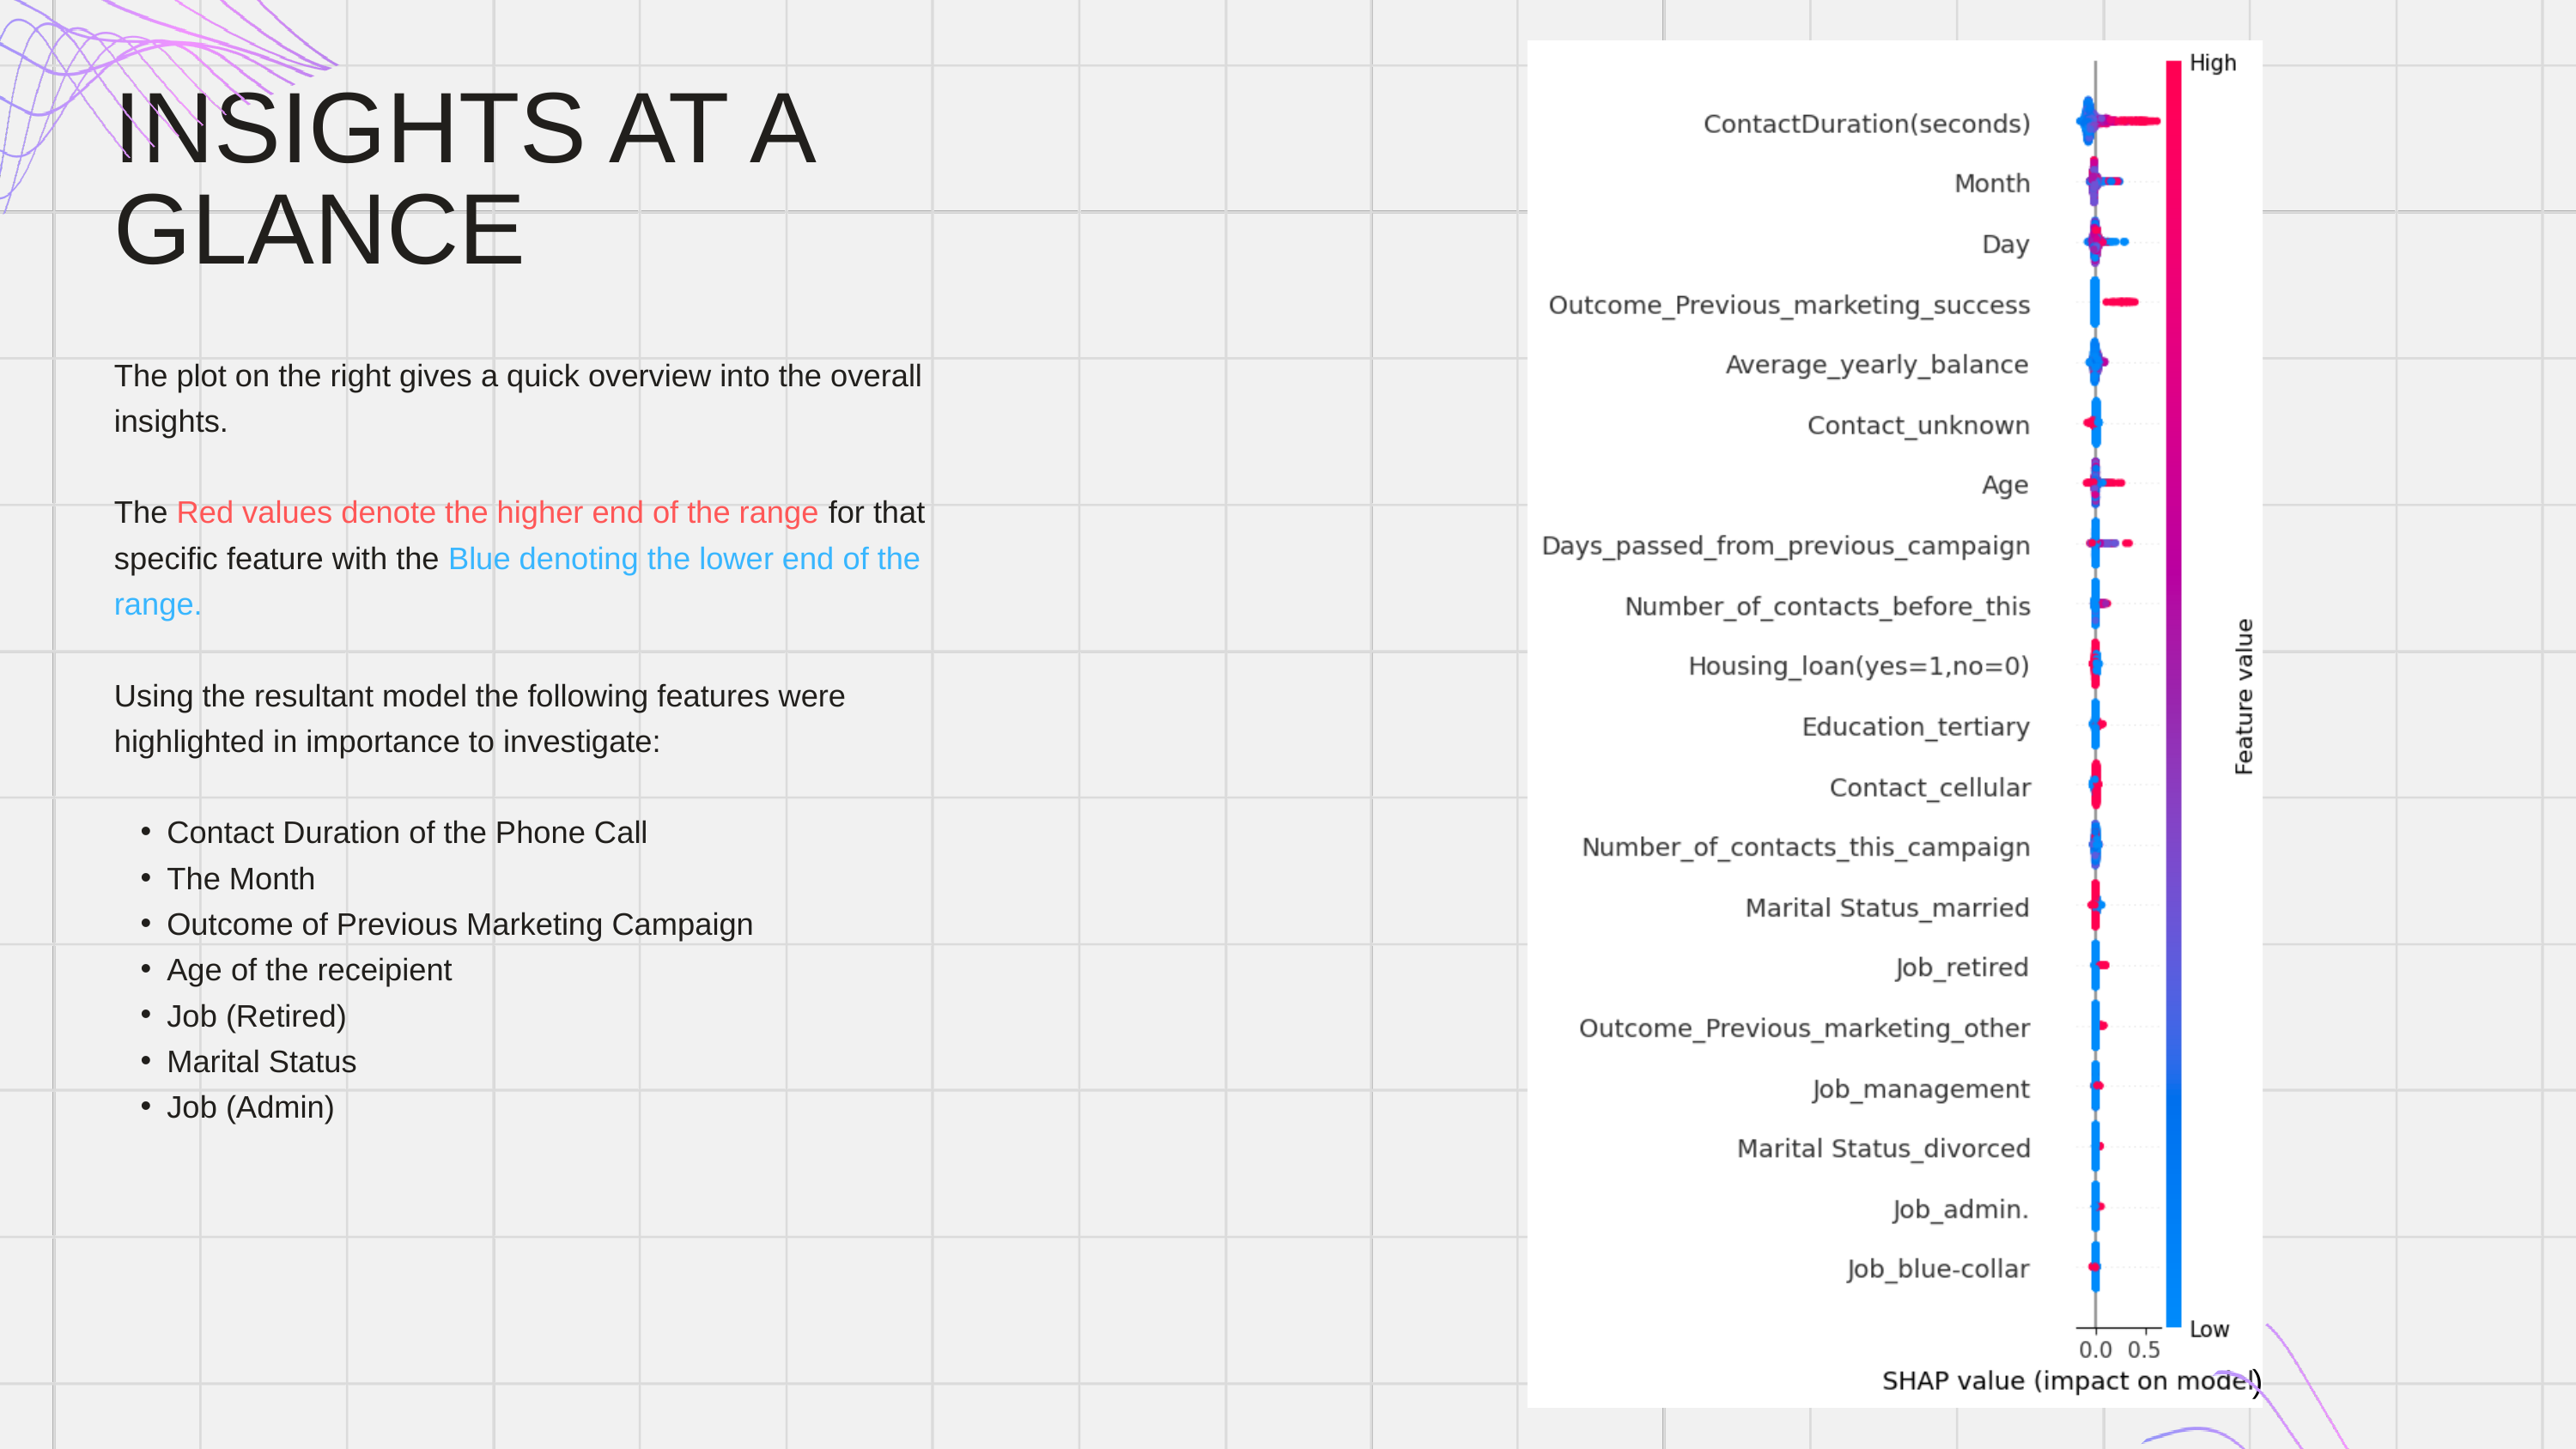

INSIGHTS AT A GLANCE
The plot on the right gives a quick overview into the overall insights.

The Red values denote the higher end of the range for that specific feature with the Blue denoting the lower end of the range.

Using the resultant model the following features were highlighted in importance to investigate:

Contact Duration of the Phone Call
The Month
Outcome of Previous Marketing Campaign
Age of the receipient
Job (Retired)
Marital Status
Job (Admin)

)